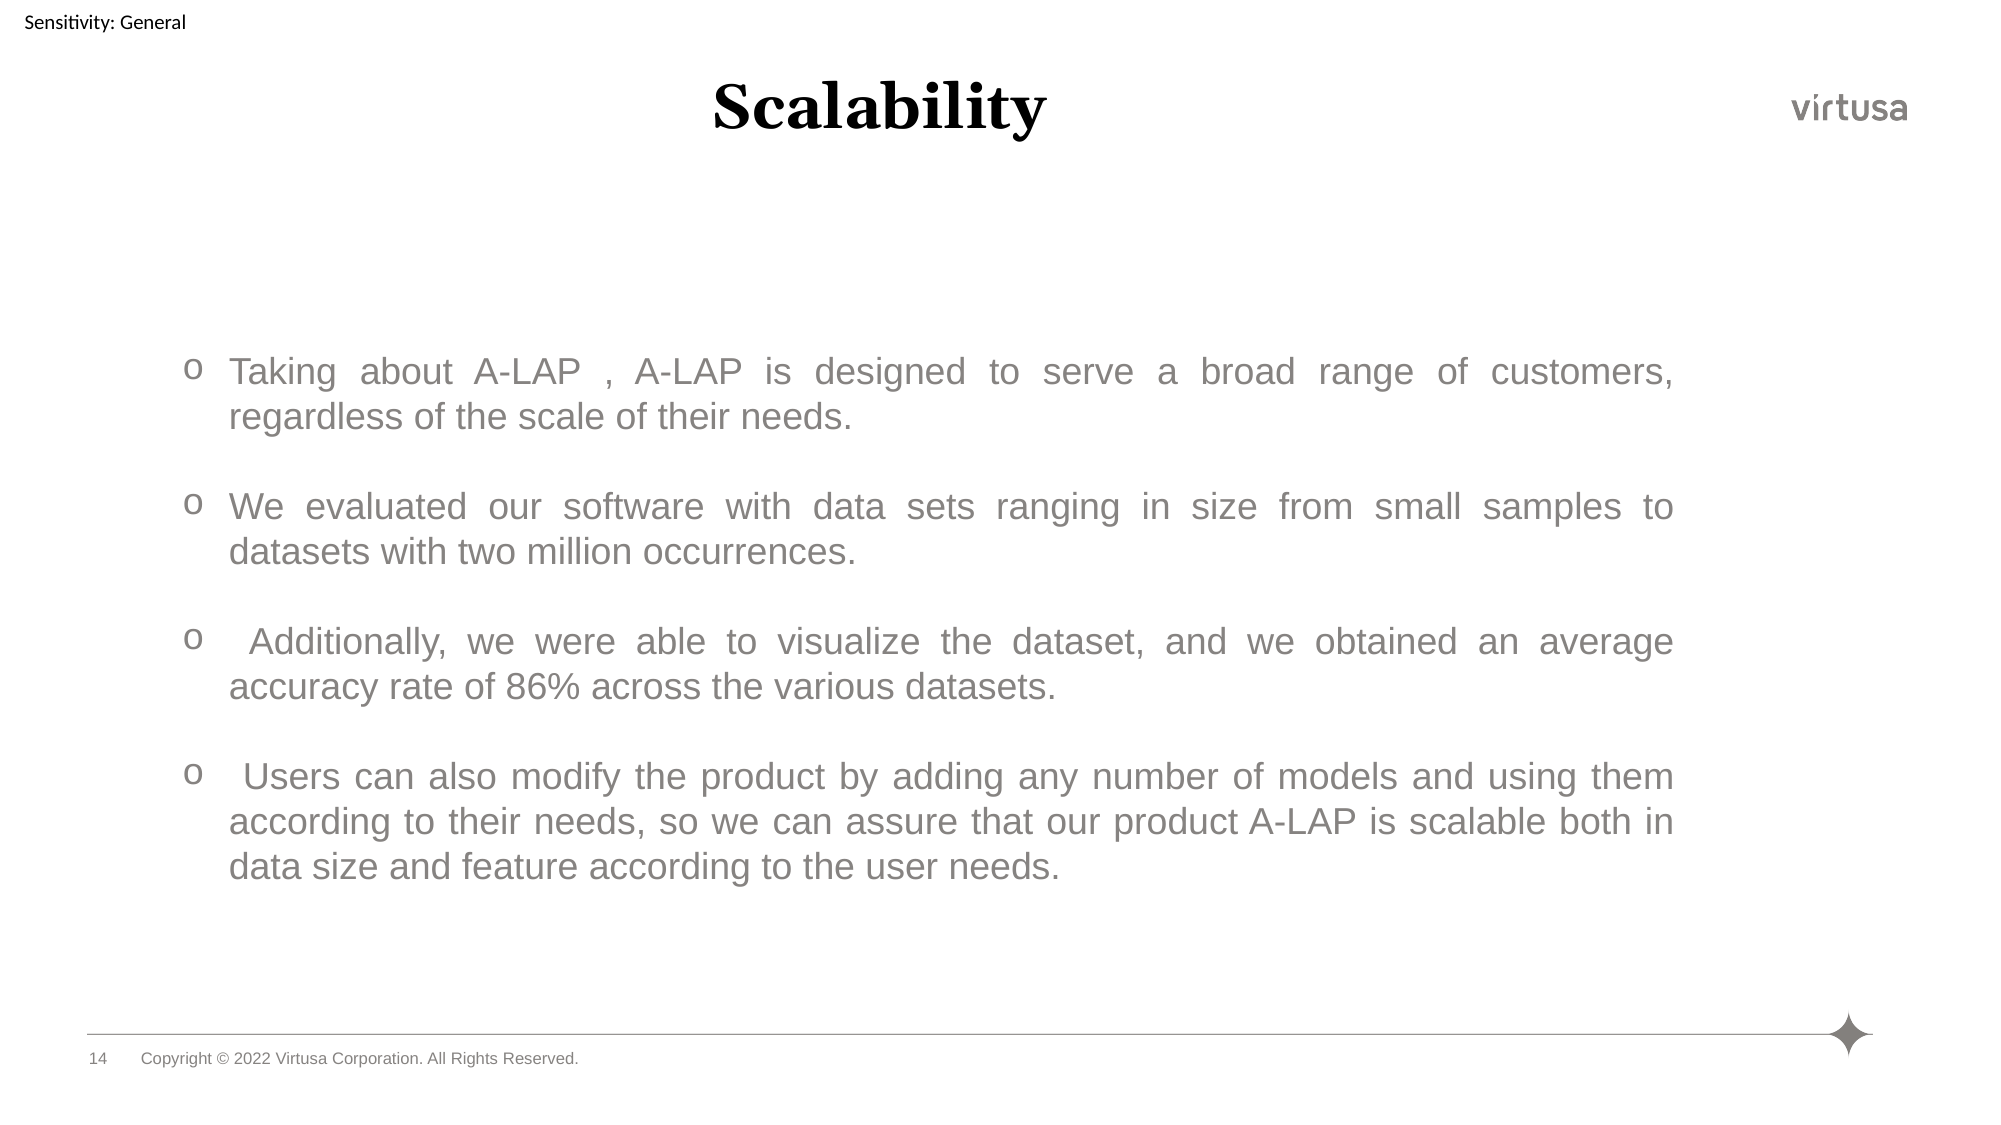

# Scalability

Taking about A-LAP , A-LAP is designed to serve a broad range of customers, regardless of the scale of their needs.

We evaluated our software with data sets ranging in size from small samples to datasets with two million occurrences.

 Additionally, we were able to visualize the dataset, and we obtained an average accuracy rate of 86% across the various datasets.

 Users can also modify the product by adding any number of models and using them according to their needs, so we can assure that our product A-LAP is scalable both in data size and feature according to the user needs.